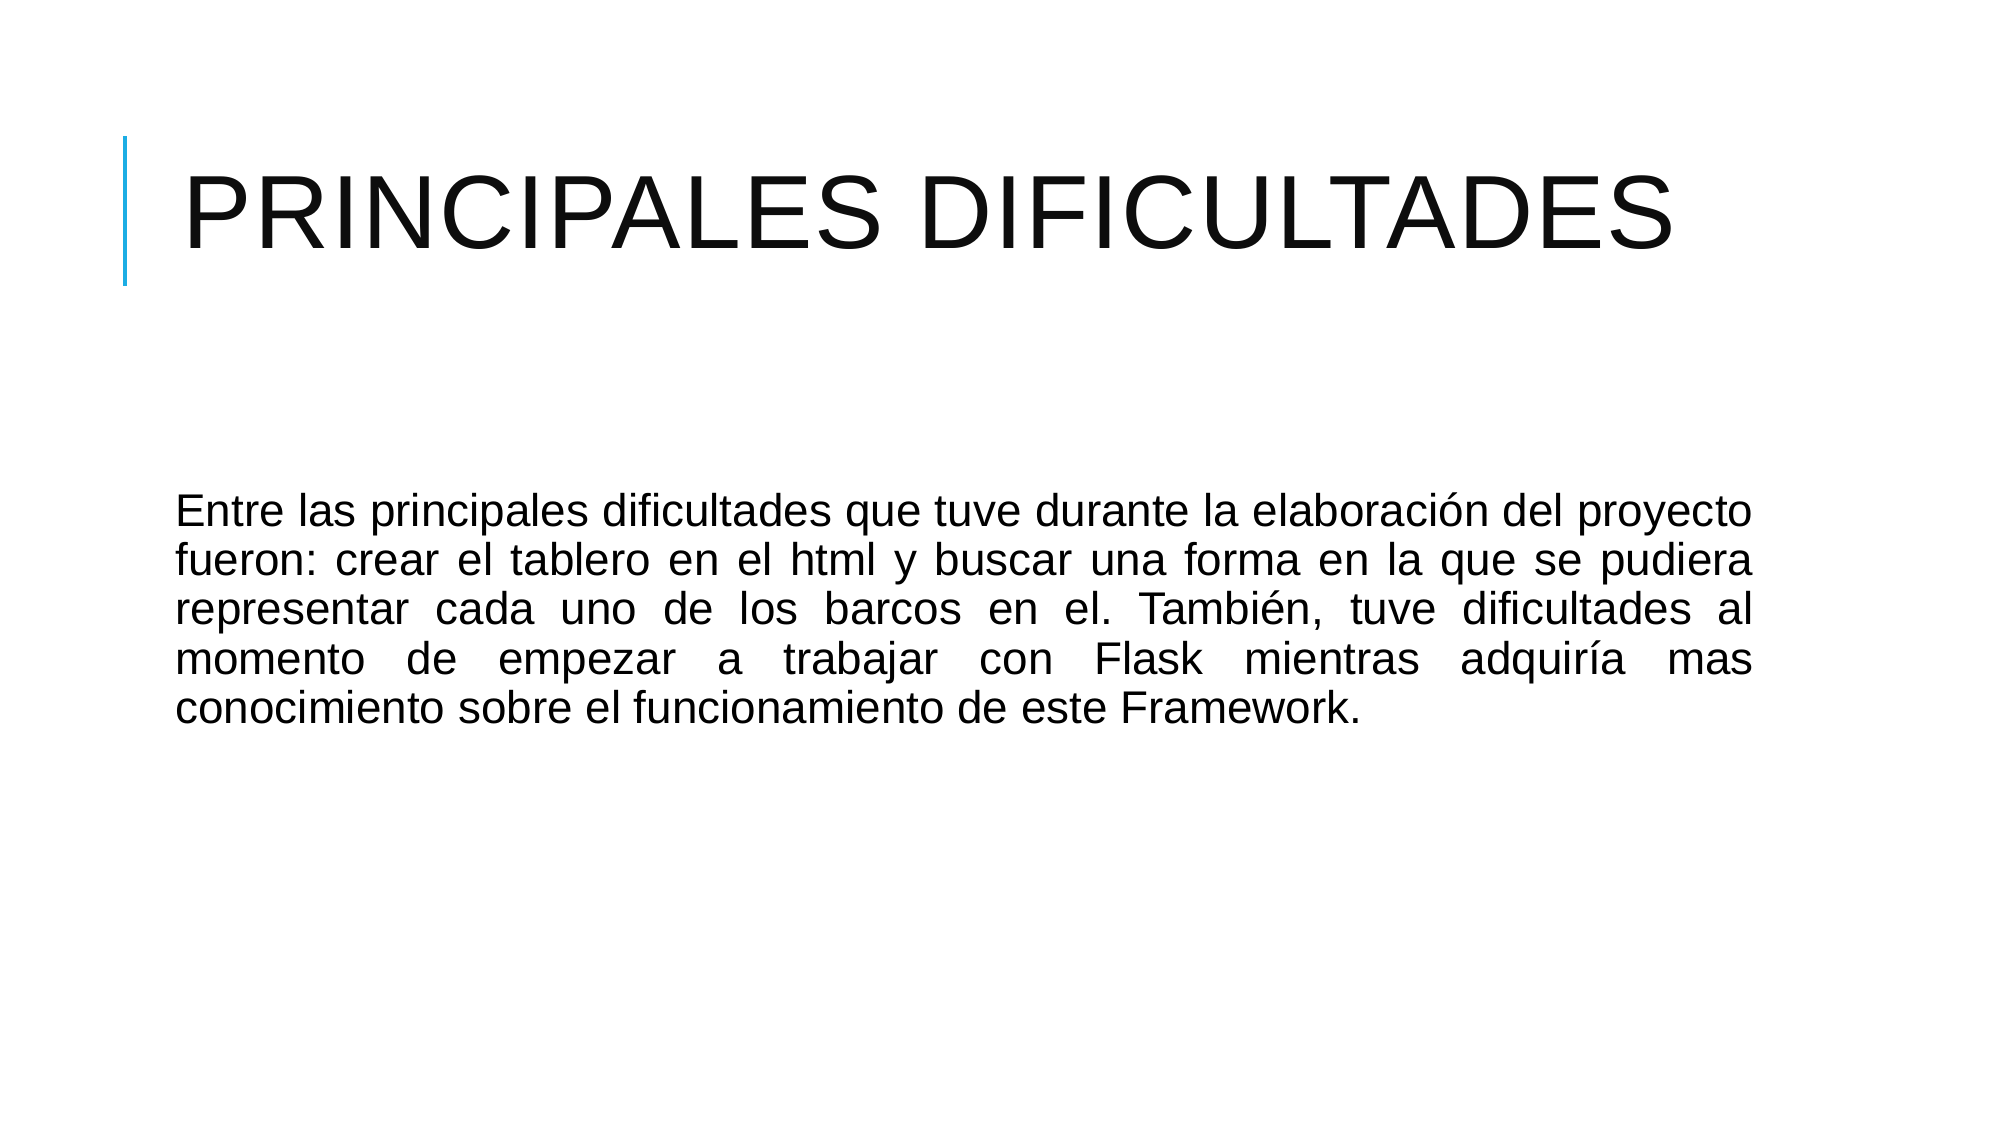

# PRINCIPALES DIFICULTADES
Entre las principales dificultades que tuve durante la elaboración del proyecto fueron: crear el tablero en el html y buscar una forma en la que se pudiera representar cada uno de los barcos en el. También, tuve dificultades al momento de empezar a trabajar con Flask mientras adquiría mas conocimiento sobre el funcionamiento de este Framework.